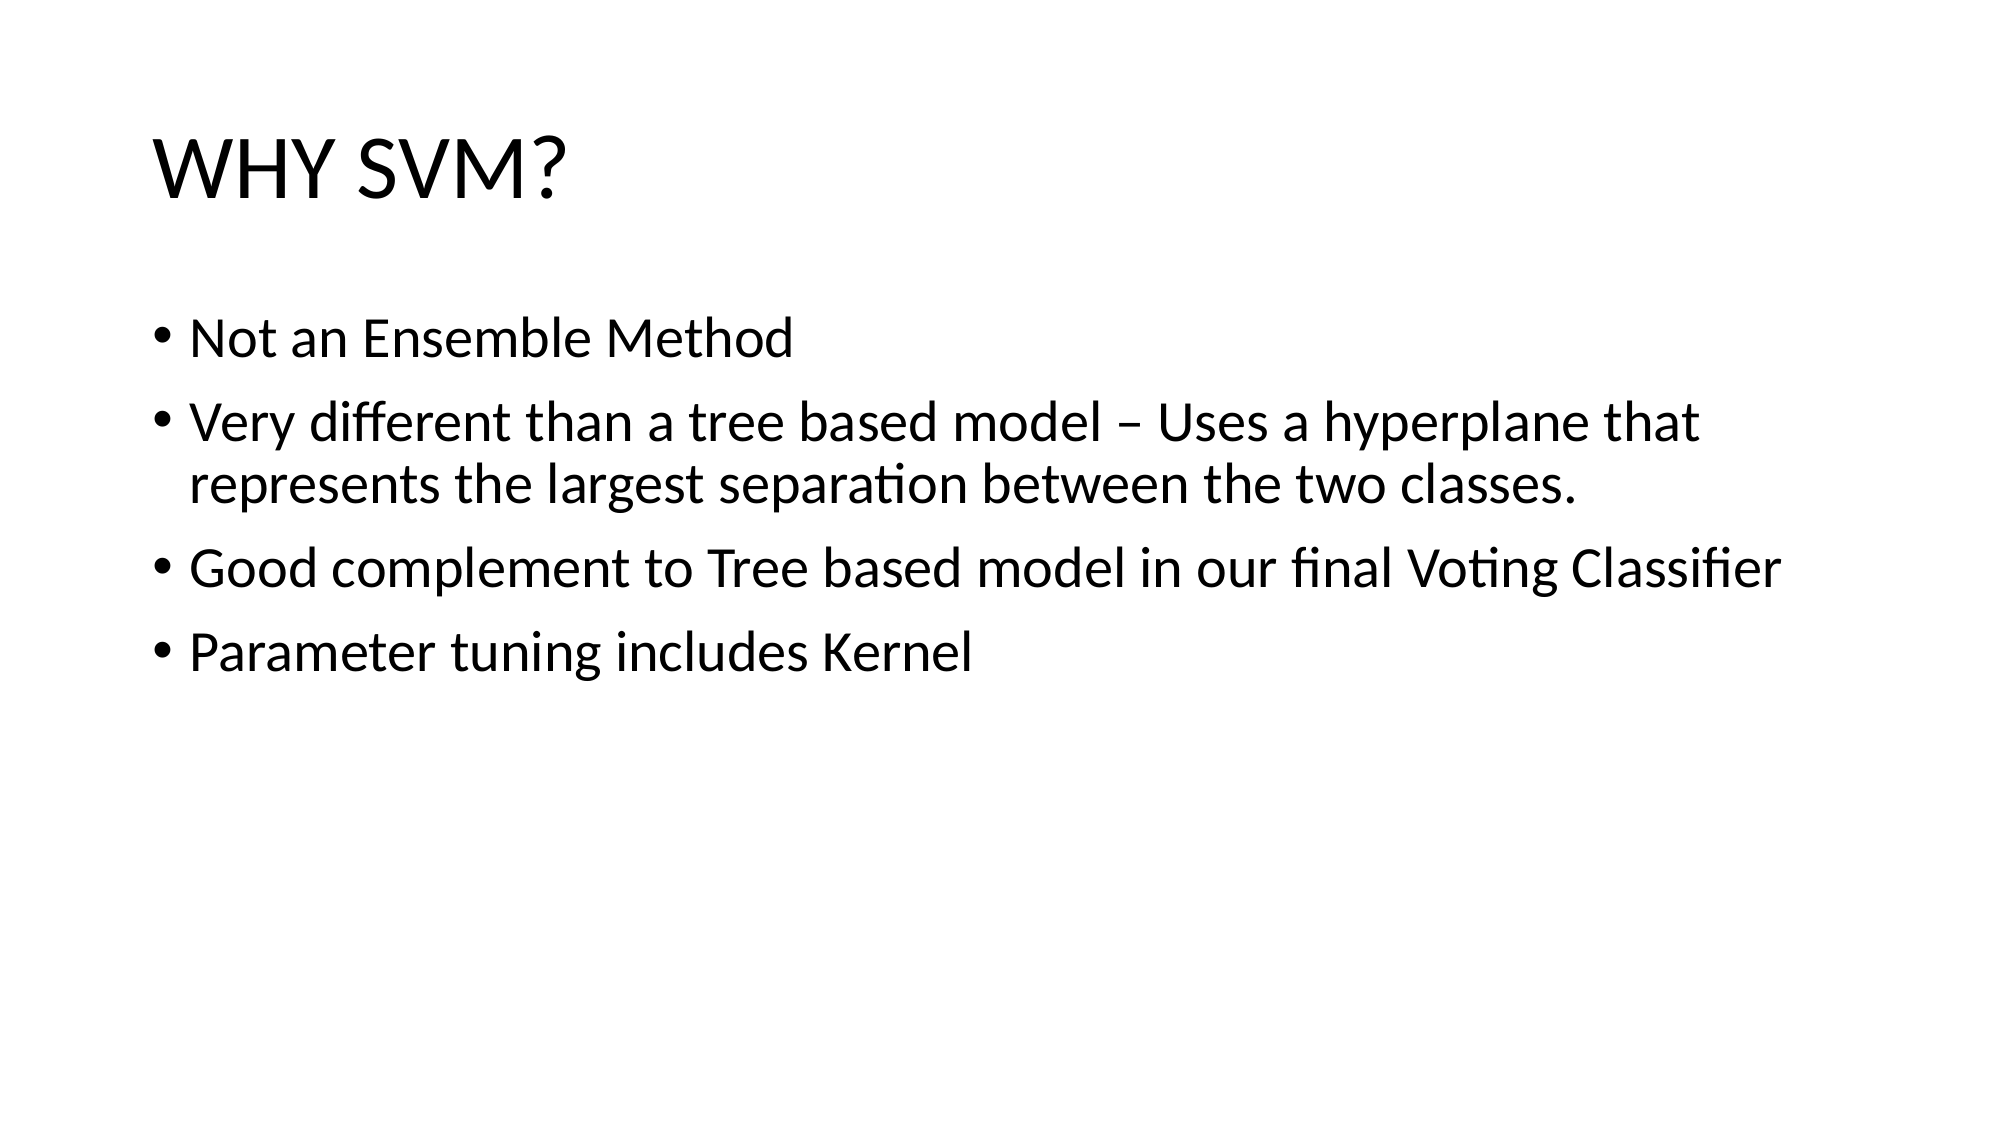

# WHY SVM?
Not an Ensemble Method
Very different than a tree based model – Uses a hyperplane that represents the largest separation between the two classes.
Good complement to Tree based model in our final Voting Classifier
Parameter tuning includes Kernel